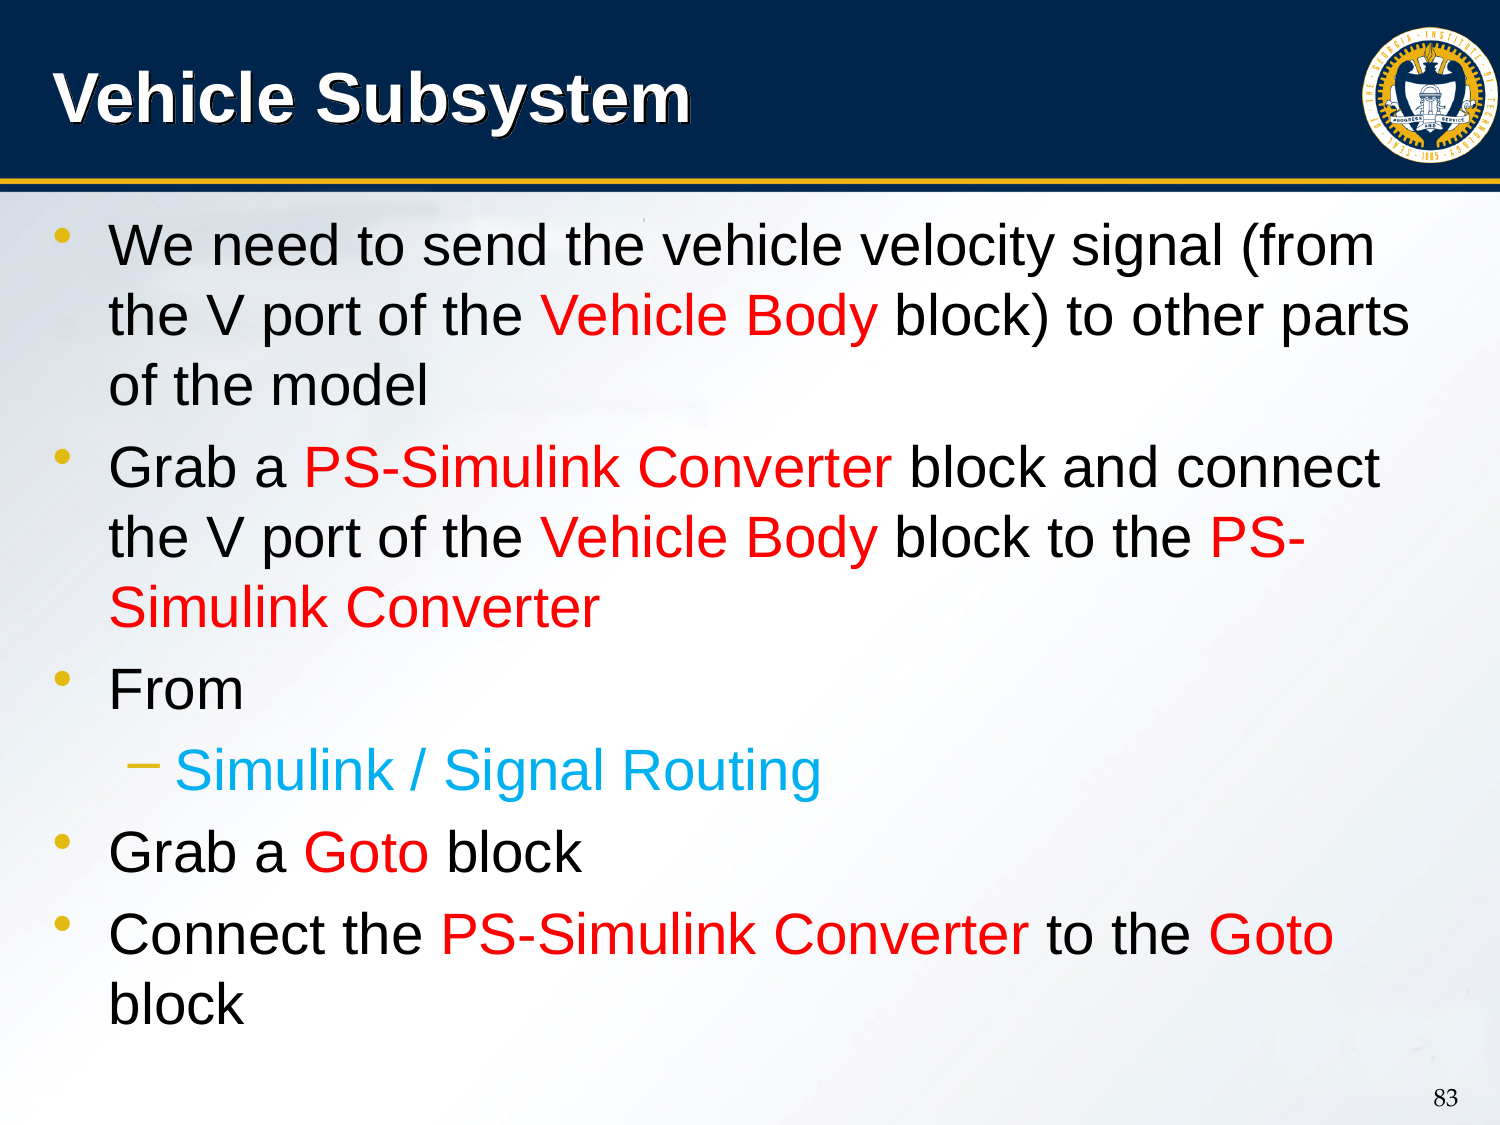

# Vehicle Subsystem

We need to send the vehicle velocity signal (from the V port of the Vehicle Body block) to other parts of the model
Grab a PS-Simulink Converter block and connect the V port of the Vehicle Body block to the PS-Simulink Converter
From
Simulink / Signal Routing
Grab a Goto block
Connect the PS-Simulink Converter to the Goto block